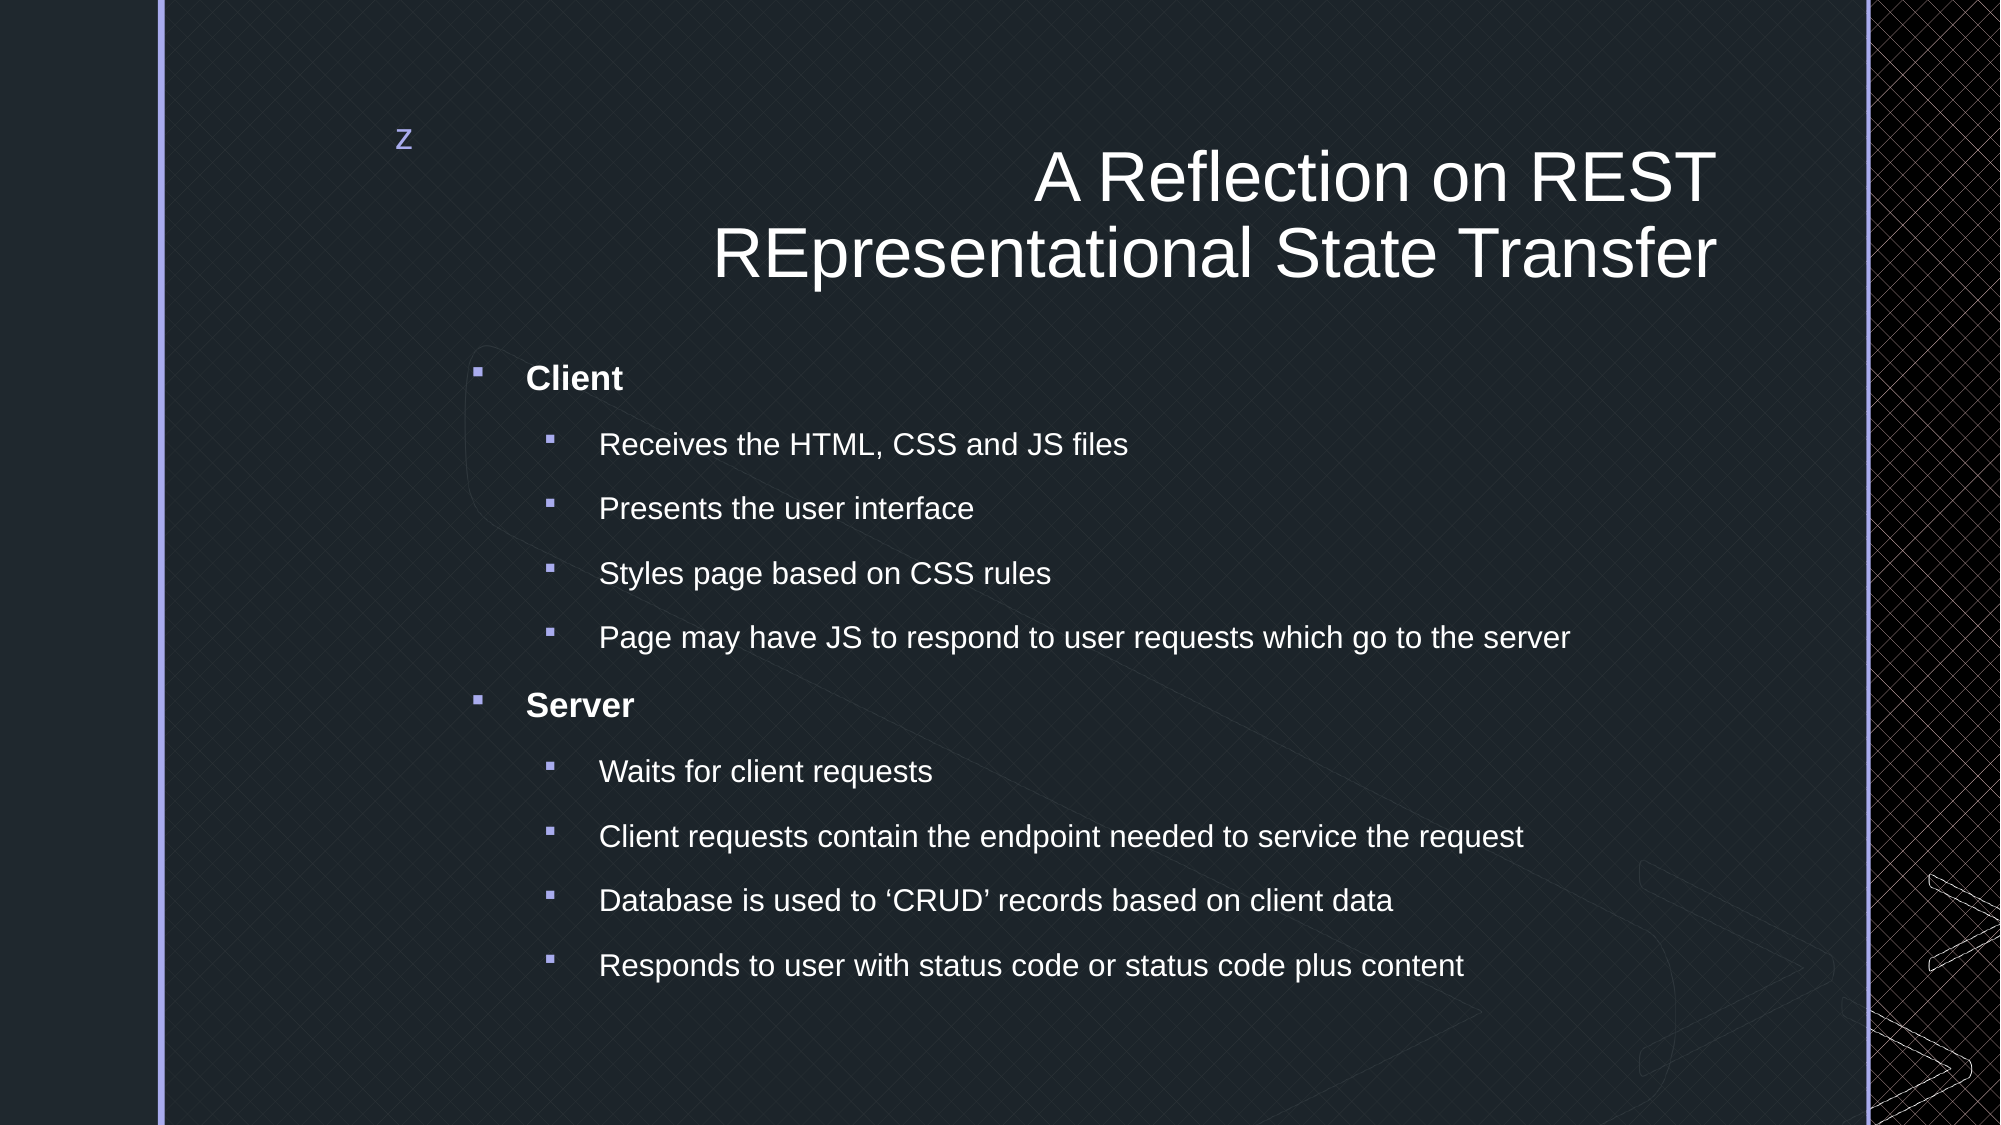

# A Reflection on REST REpresentational State Transfer
Client
Receives the HTML, CSS and JS files
Presents the user interface
Styles page based on CSS rules
Page may have JS to respond to user requests which go to the server
Server
Waits for client requests
Client requests contain the endpoint needed to service the request
Database is used to ‘CRUD’ records based on client data
Responds to user with status code or status code plus content